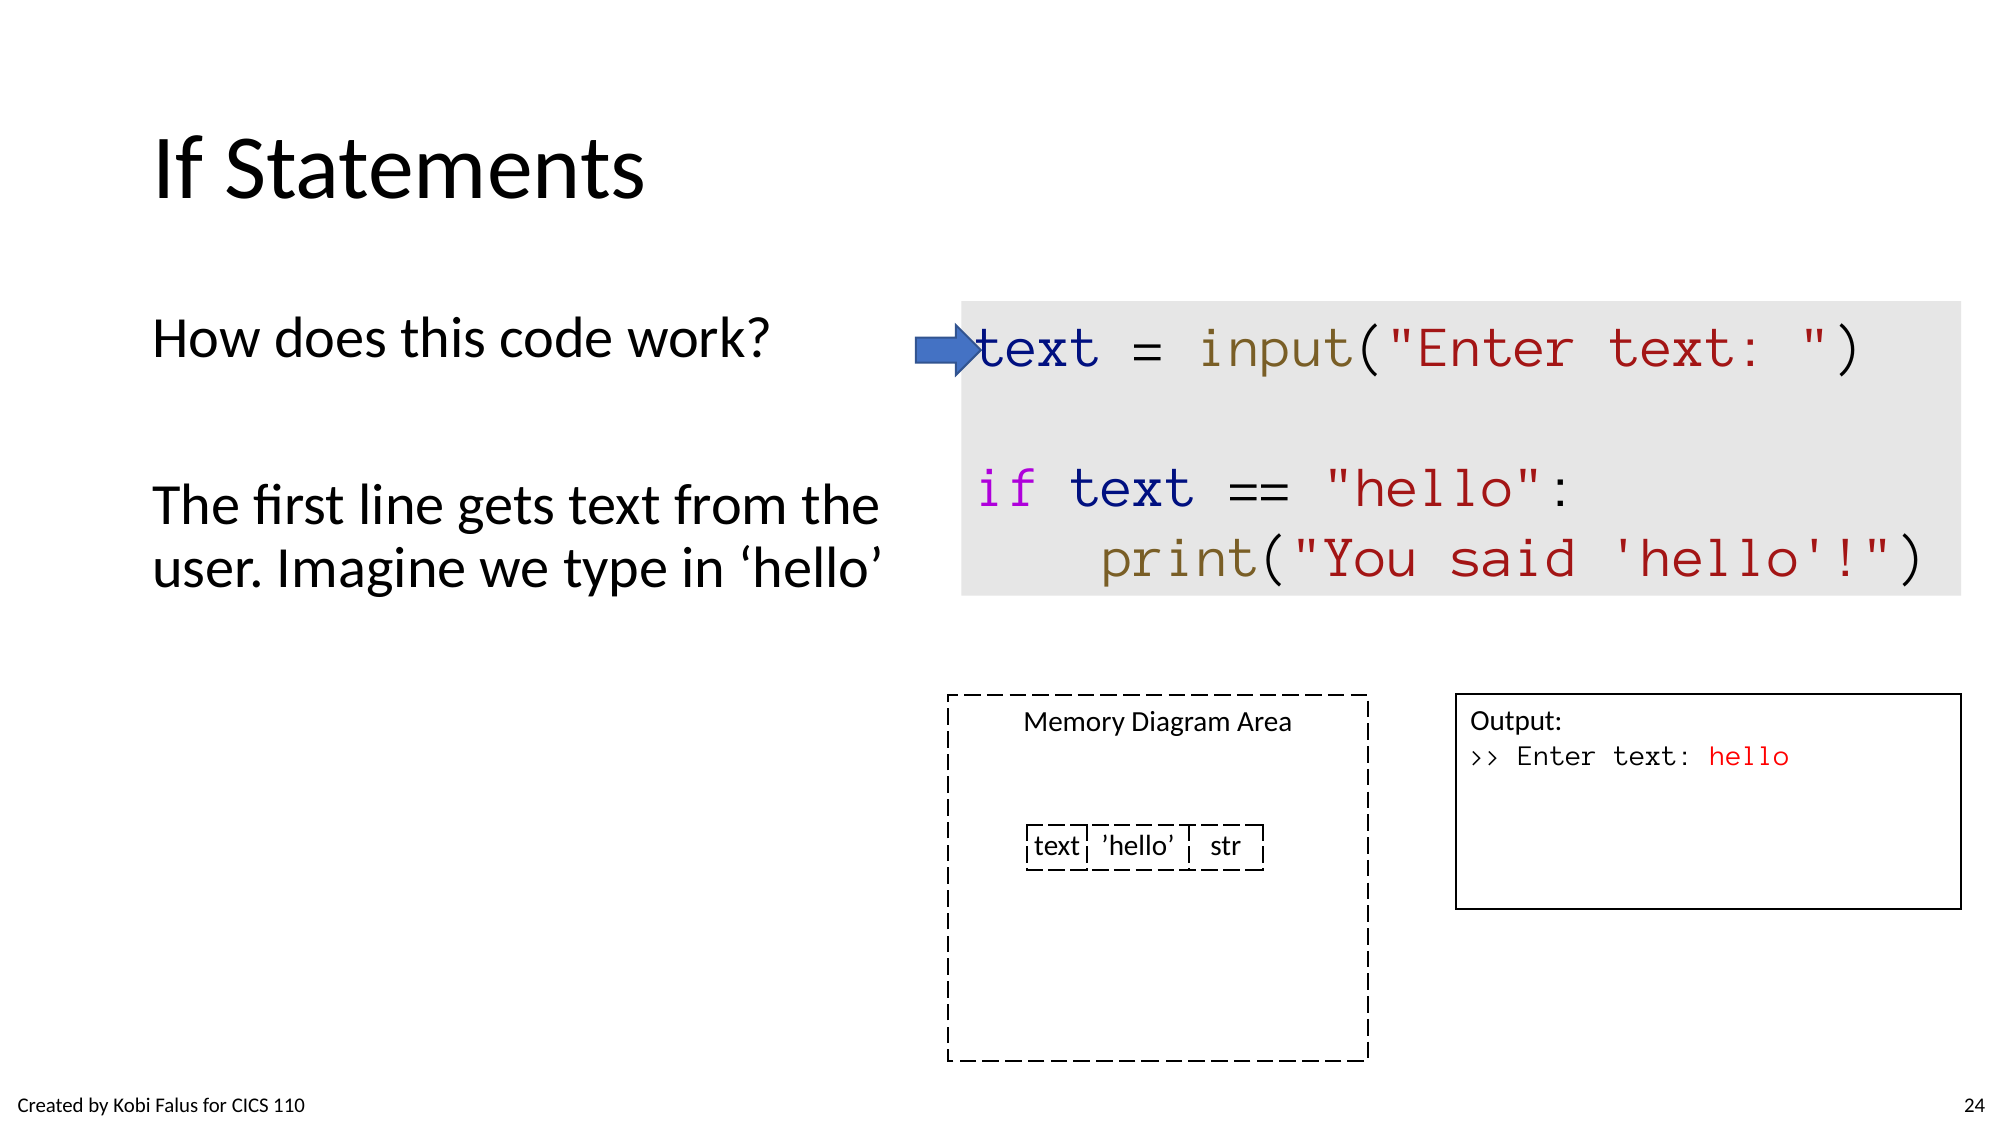

# If Statements
How does this code work?

The first line gets text from the user. Imagine we type in ‘hello’
text = input("Enter text: ")

if text == "hello":
    print("You said 'hello'!")

Output:
>> Enter text: hello
Memory Diagram Area
| text | ’hello’ | str |
| --- | --- | --- |